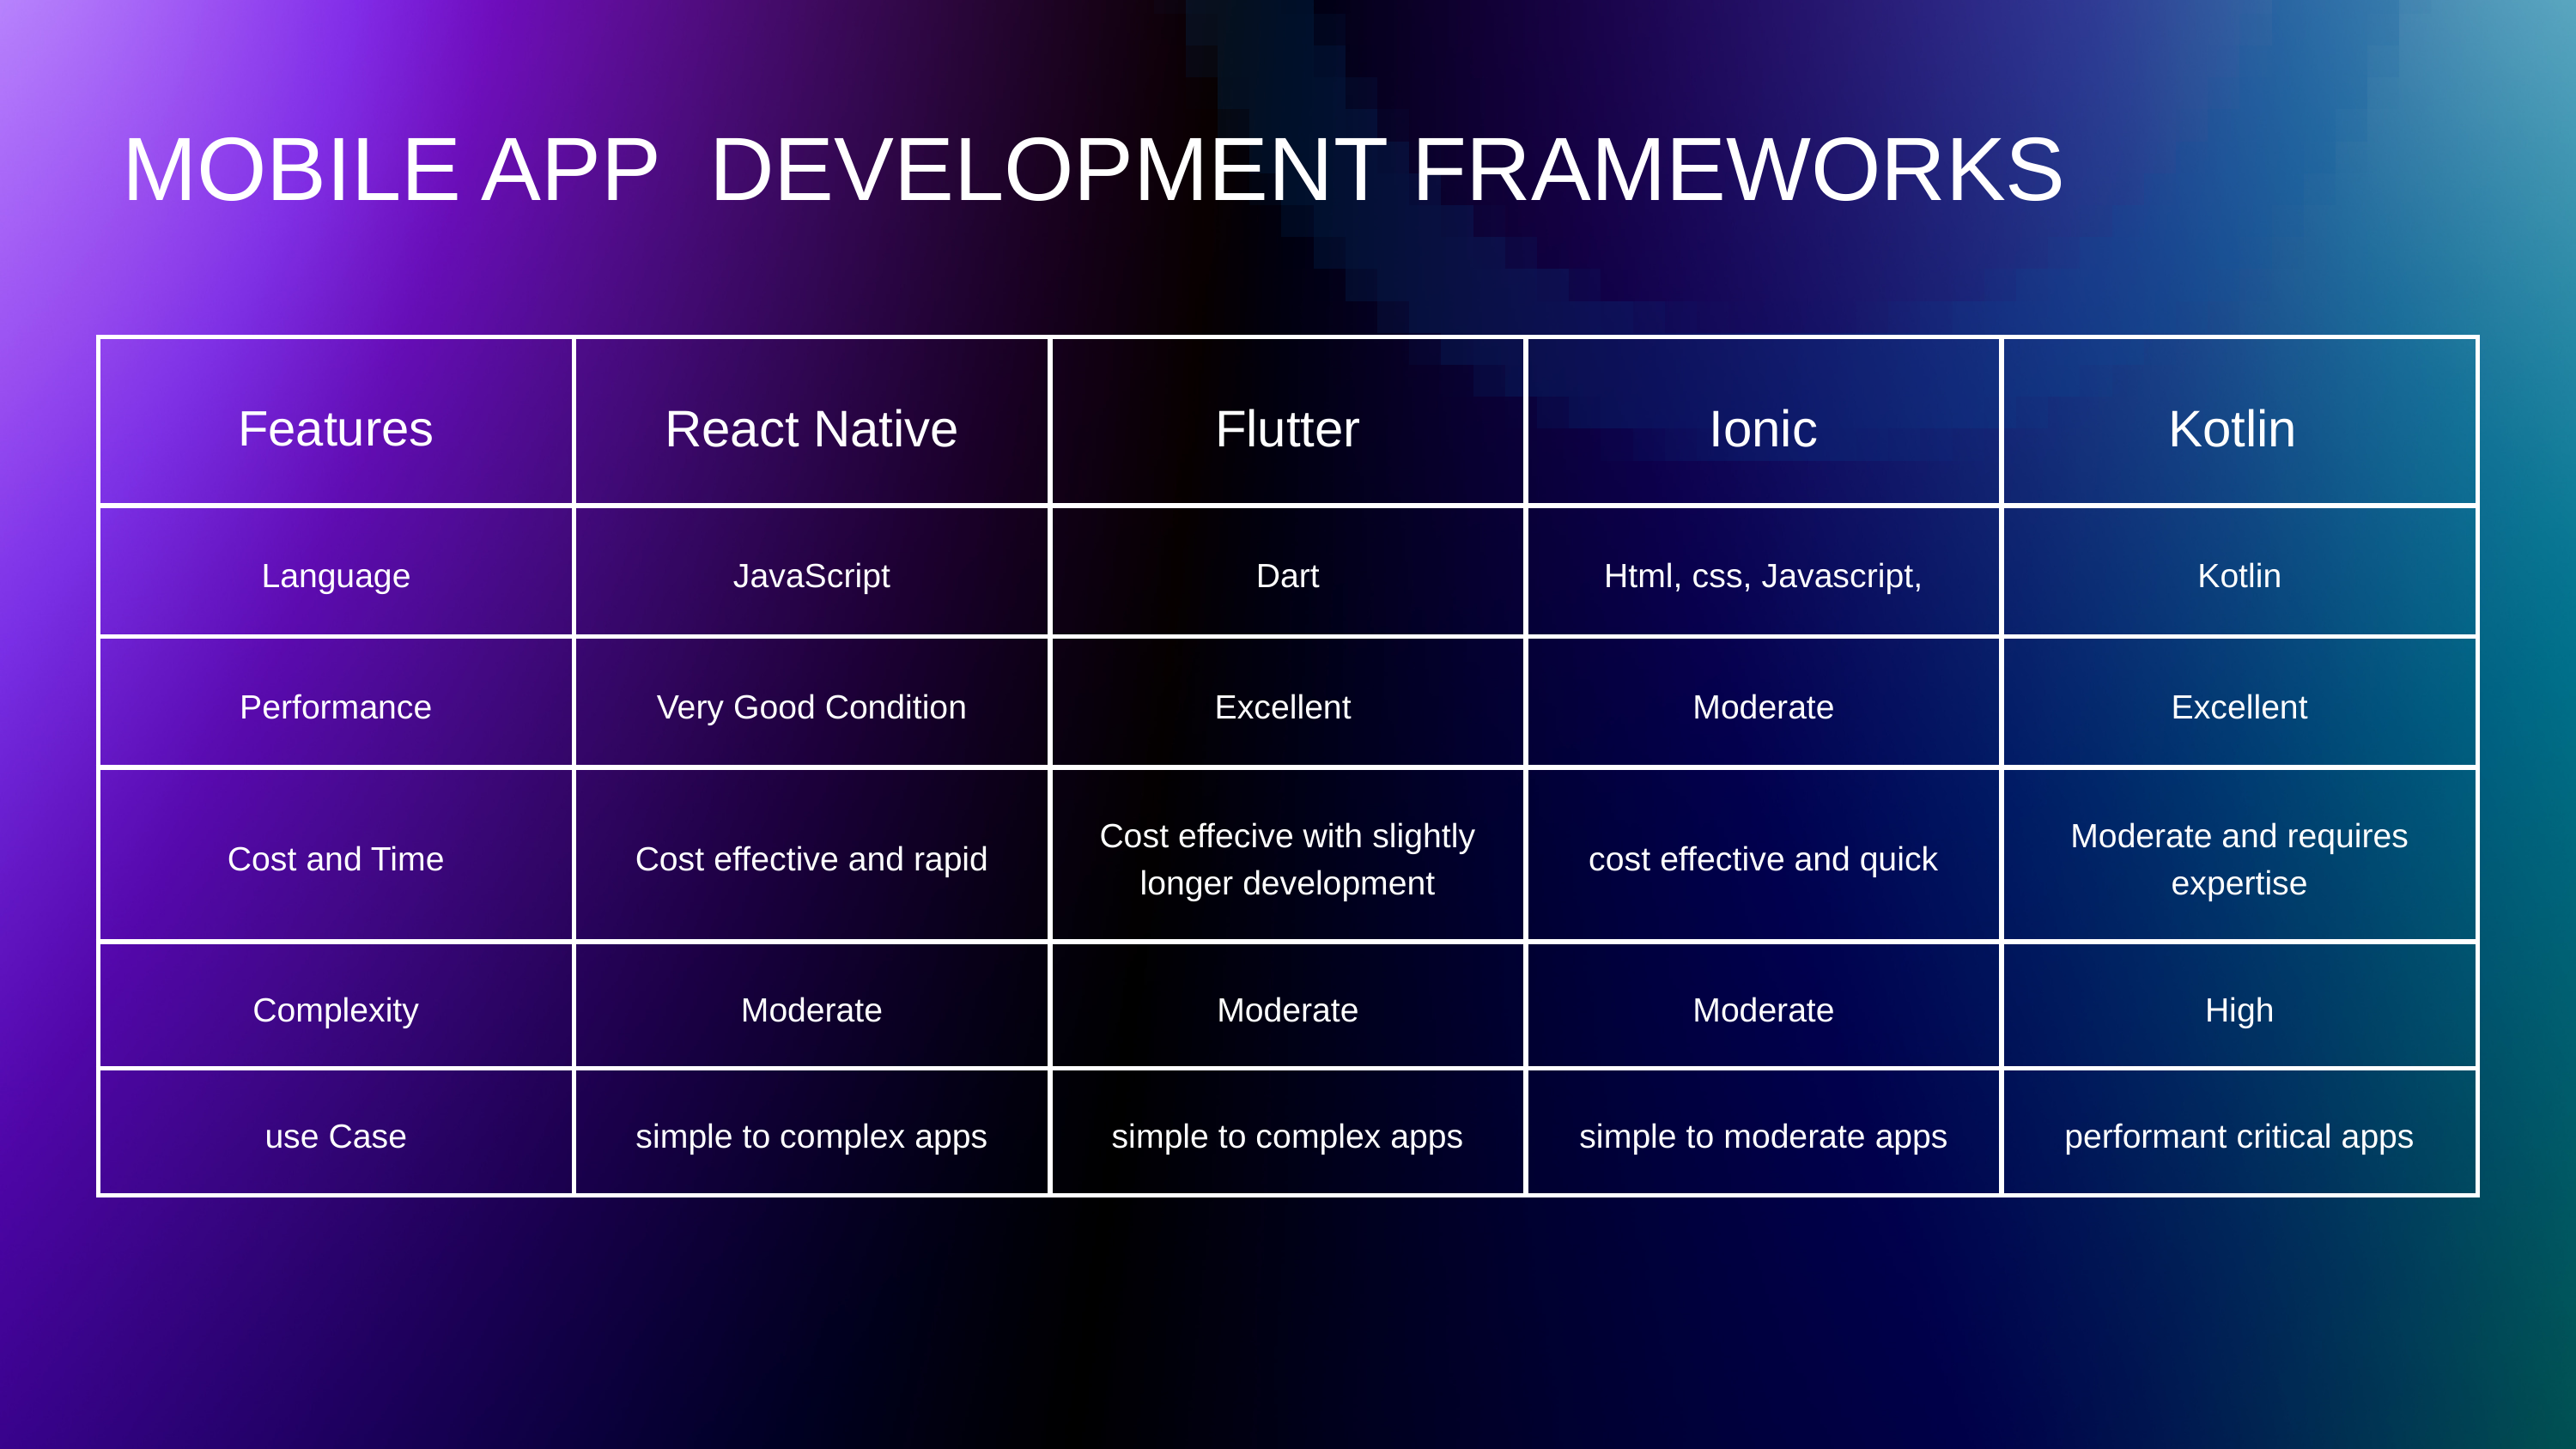

MOBILE APP  DEVELOPMENT FRAMEWORKS
| Features | React Native | Flutter | Ionic | Kotlin |
| --- | --- | --- | --- | --- |
| Language | JavaScript | Dart | Html, css, Javascript, | Kotlin |
| Performance | Very Good Condition | Excellent | Moderate | Excellent |
| Cost and Time | Cost effective and rapid | Cost effecive with slightly longer development | cost effective and quick | Moderate and requires expertise |
| Complexity | Moderate | Moderate | Moderate | High |
| use Case | simple to complex apps | simple to complex apps | simple to moderate apps | performant critical apps |